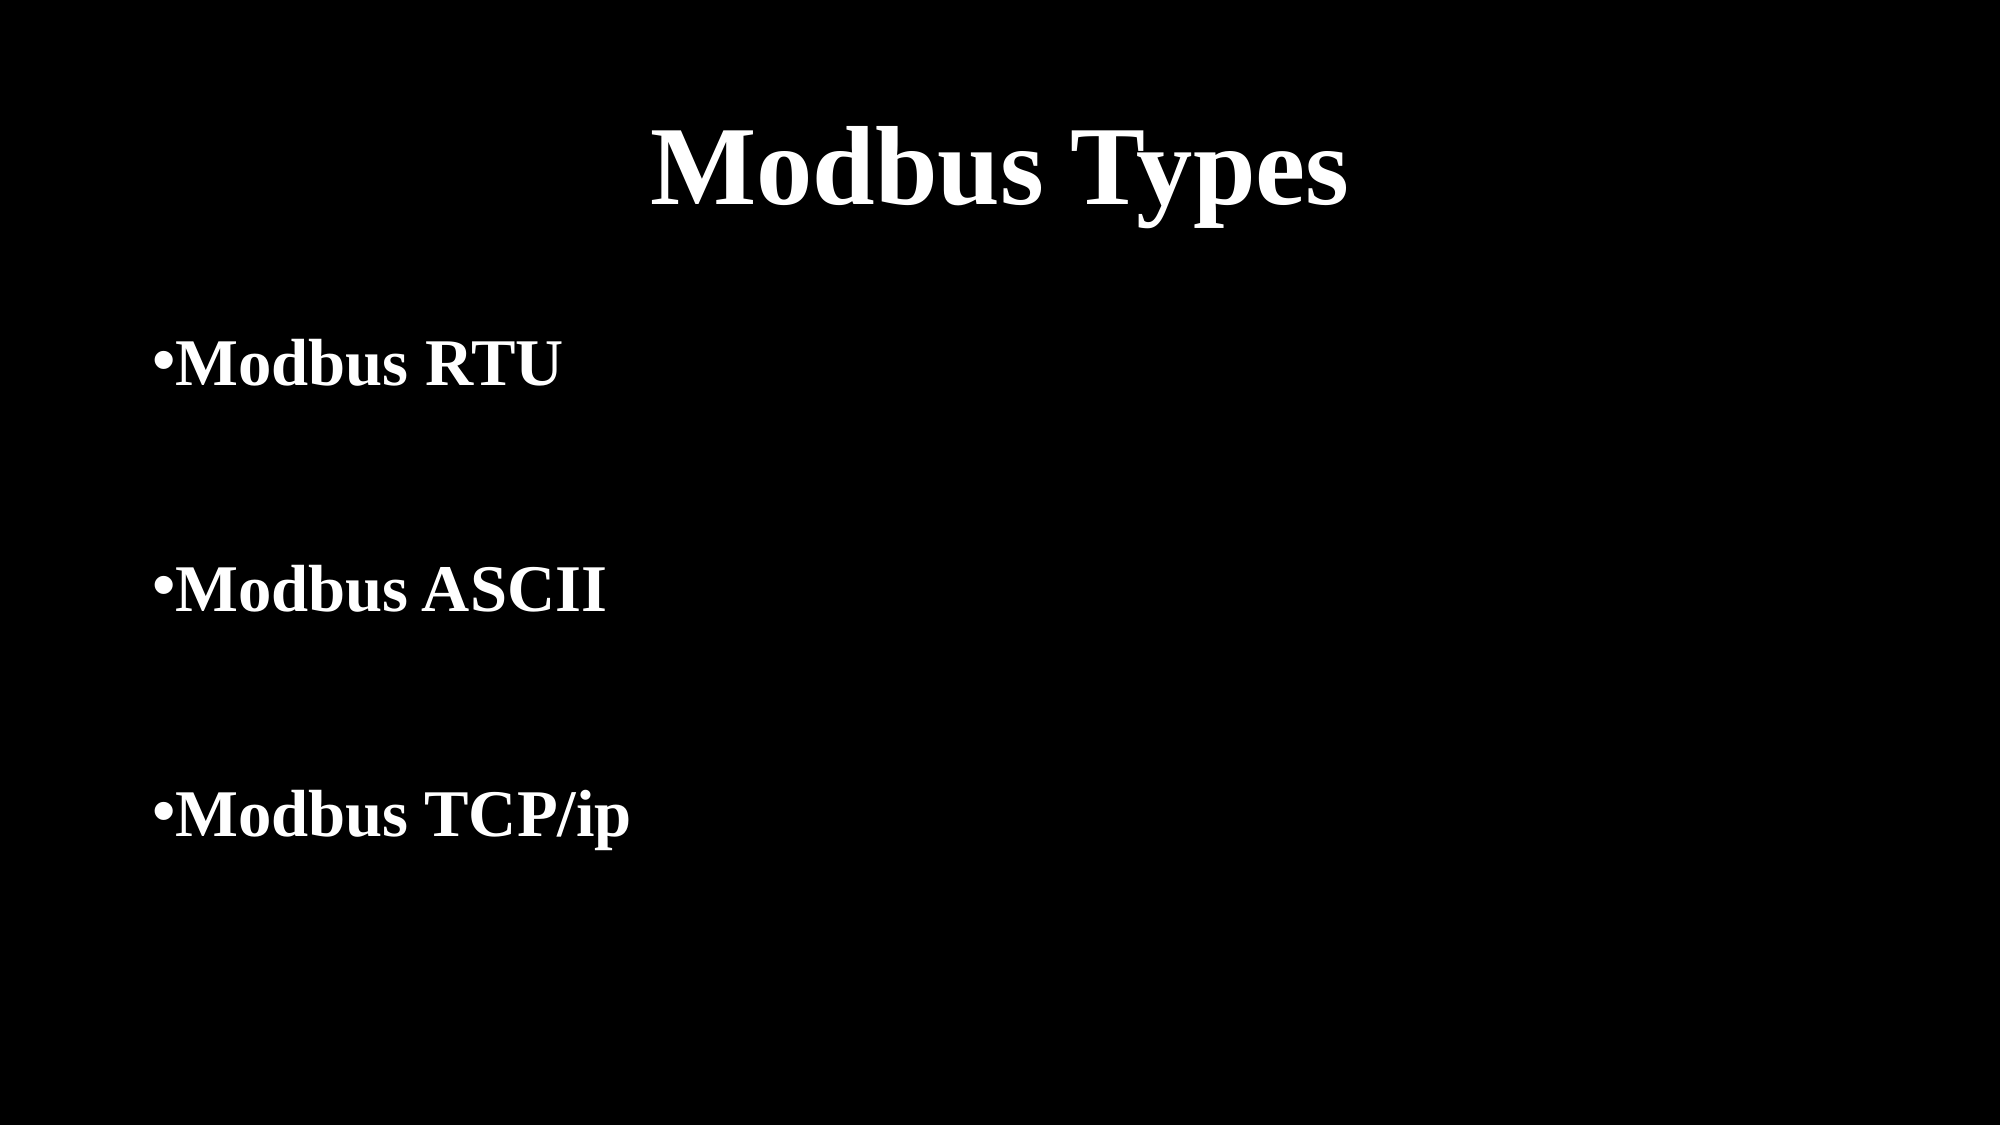

# Modbus Types
Modbus RTU

Modbus ASCII

Modbus TCP/ip